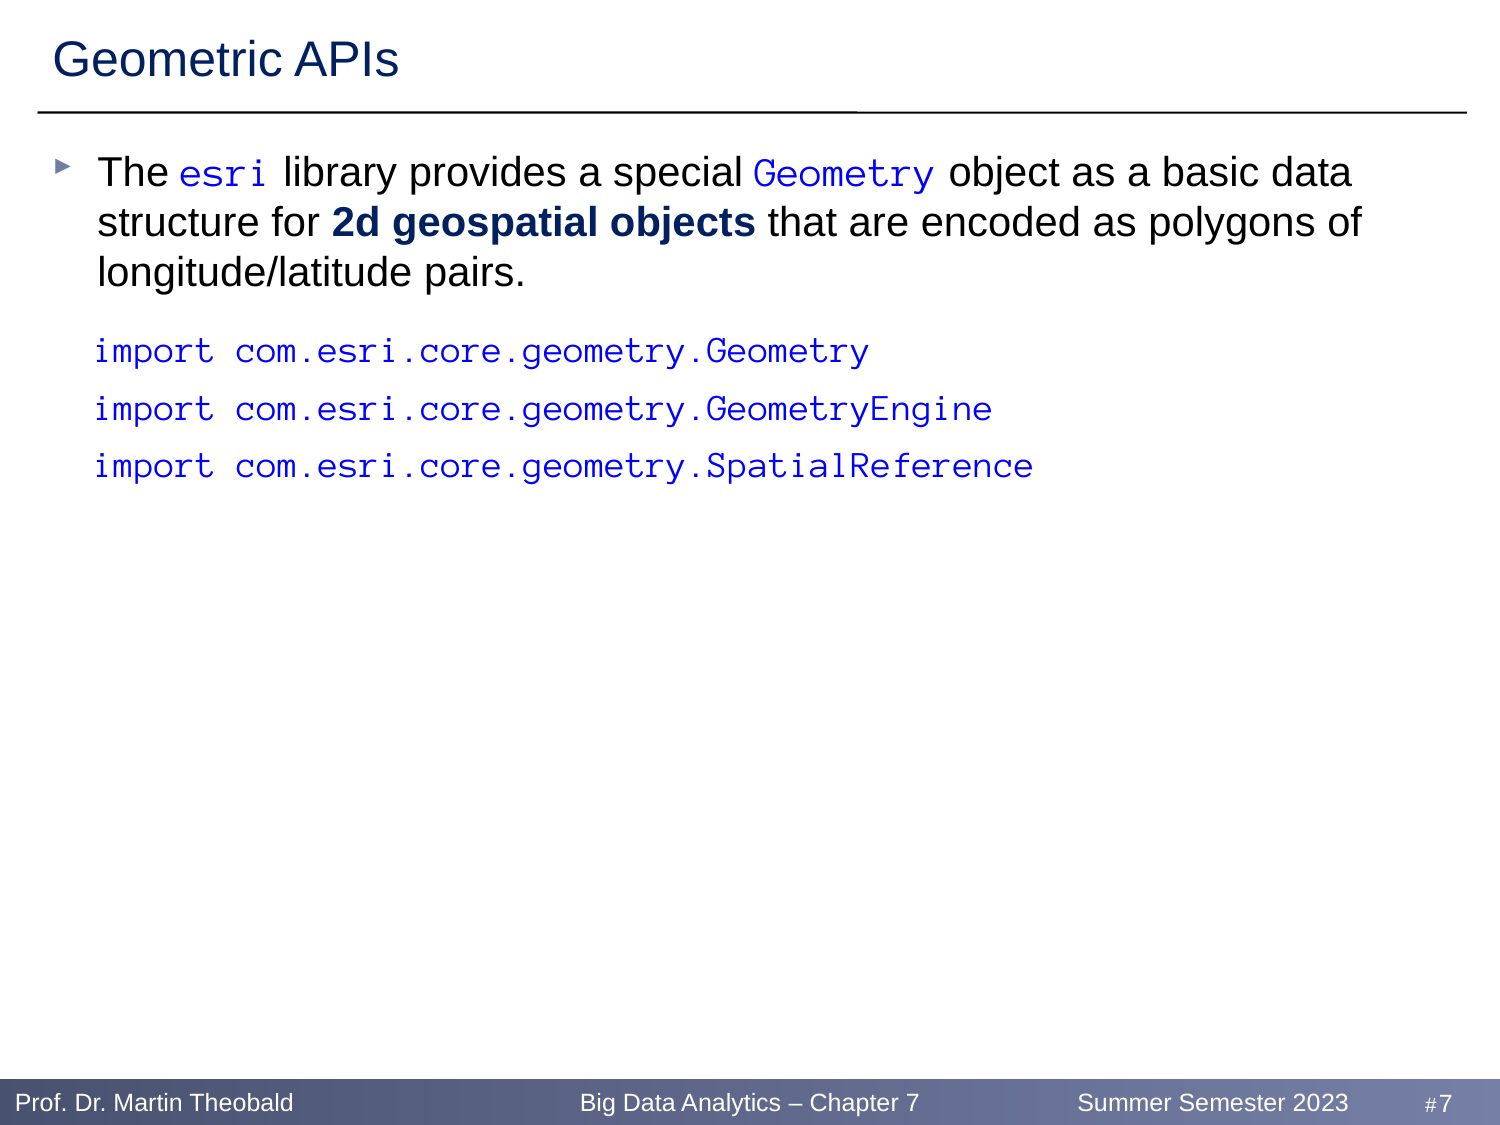

# Geometric APIs
The esri library provides a special Geometry object as a basic data structure for 2d geospatial objects that are encoded as polygons of longitude/latitude pairs.

  import com.esri.core.geometry.Geometry
  import com.esri.core.geometry.GeometryEngine
  import com.esri.core.geometry.SpatialReference